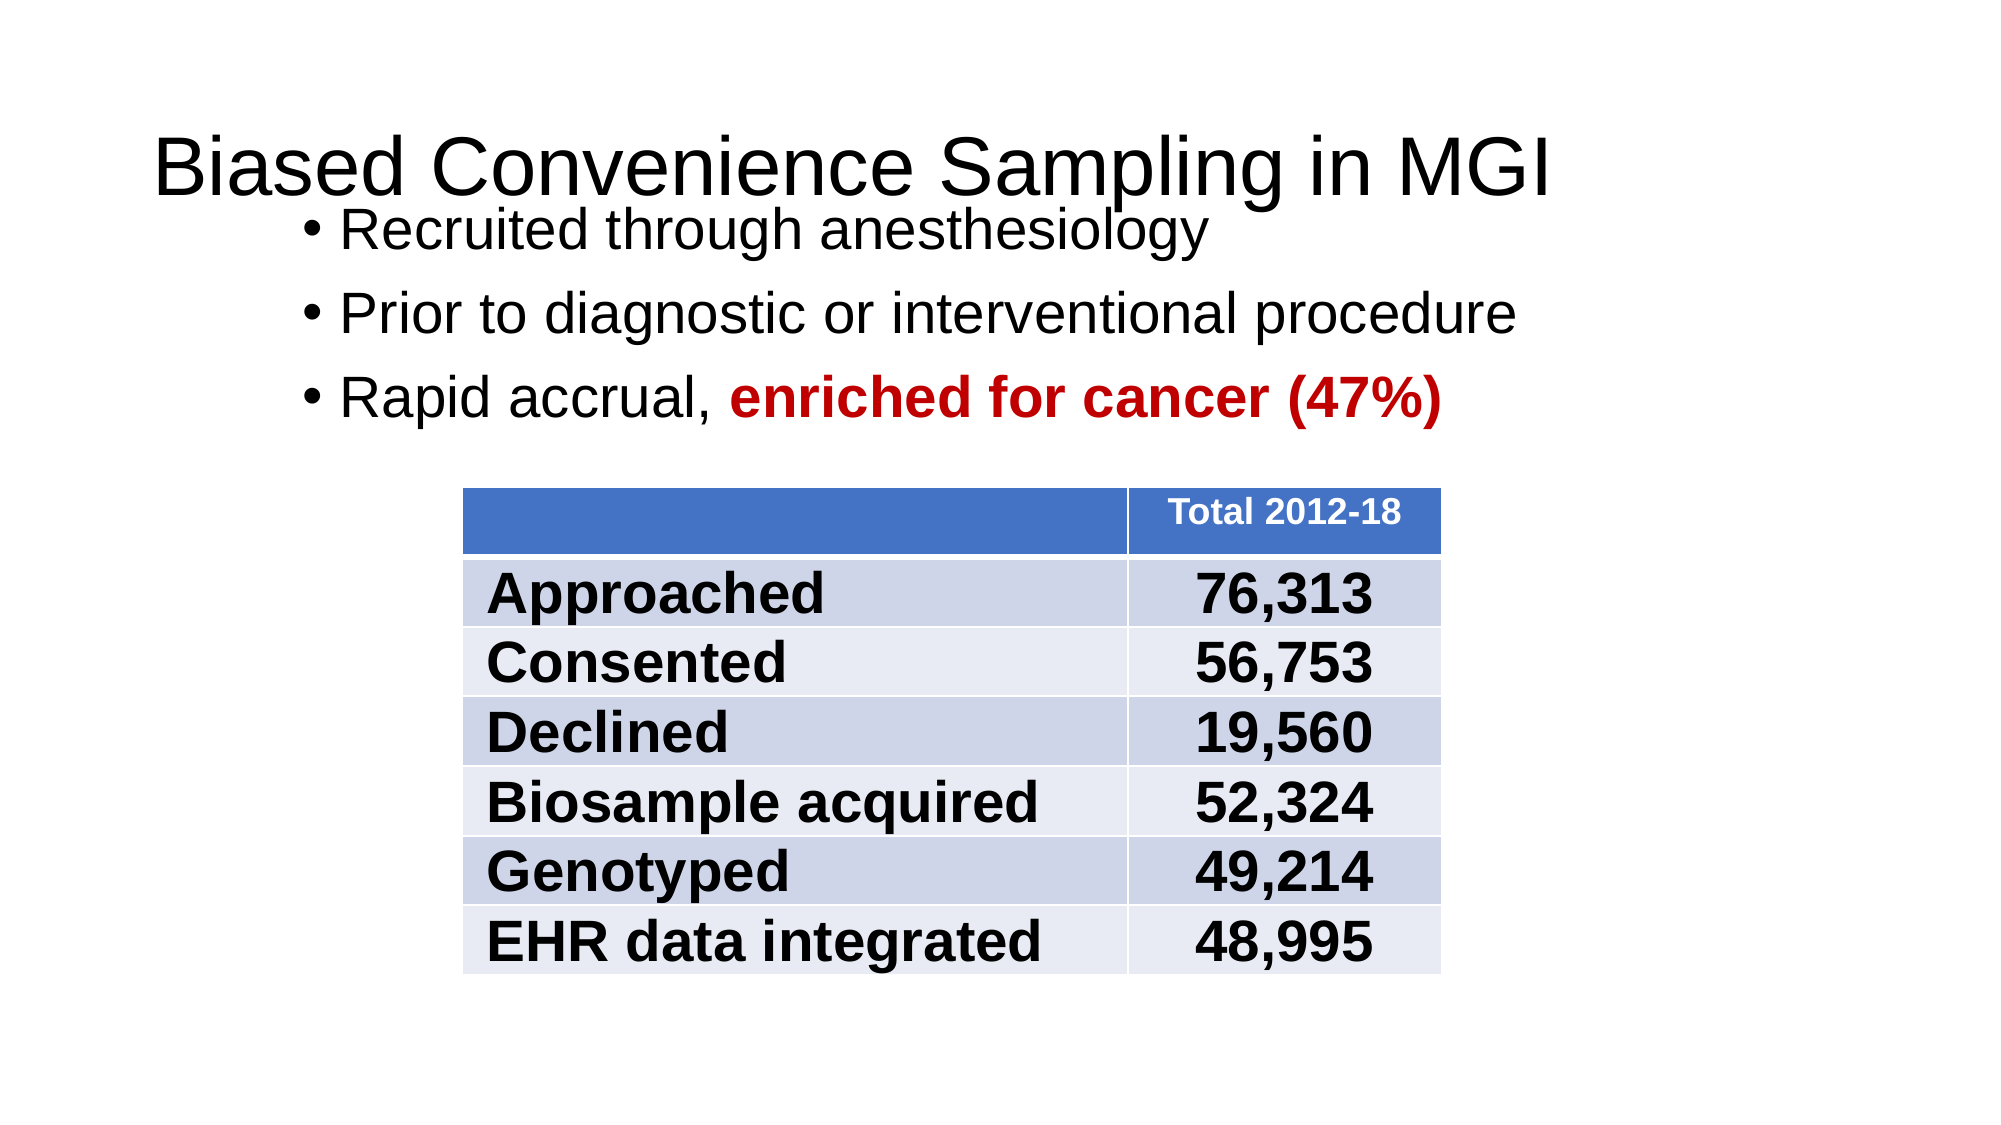

# Biased Convenience Sampling in MGI
Recruited through anesthesiology
Prior to diagnostic or interventional procedure
Rapid accrual, enriched for cancer (47%)
|  | Total 2012-18 |
| --- | --- |
| Approached | 76,313 |
| Consented | 56,753 |
| Declined | 19,560 |
| Biosample acquired | 52,324 |
| Genotyped | 49,214 |
| EHR data integrated | 48,995 |